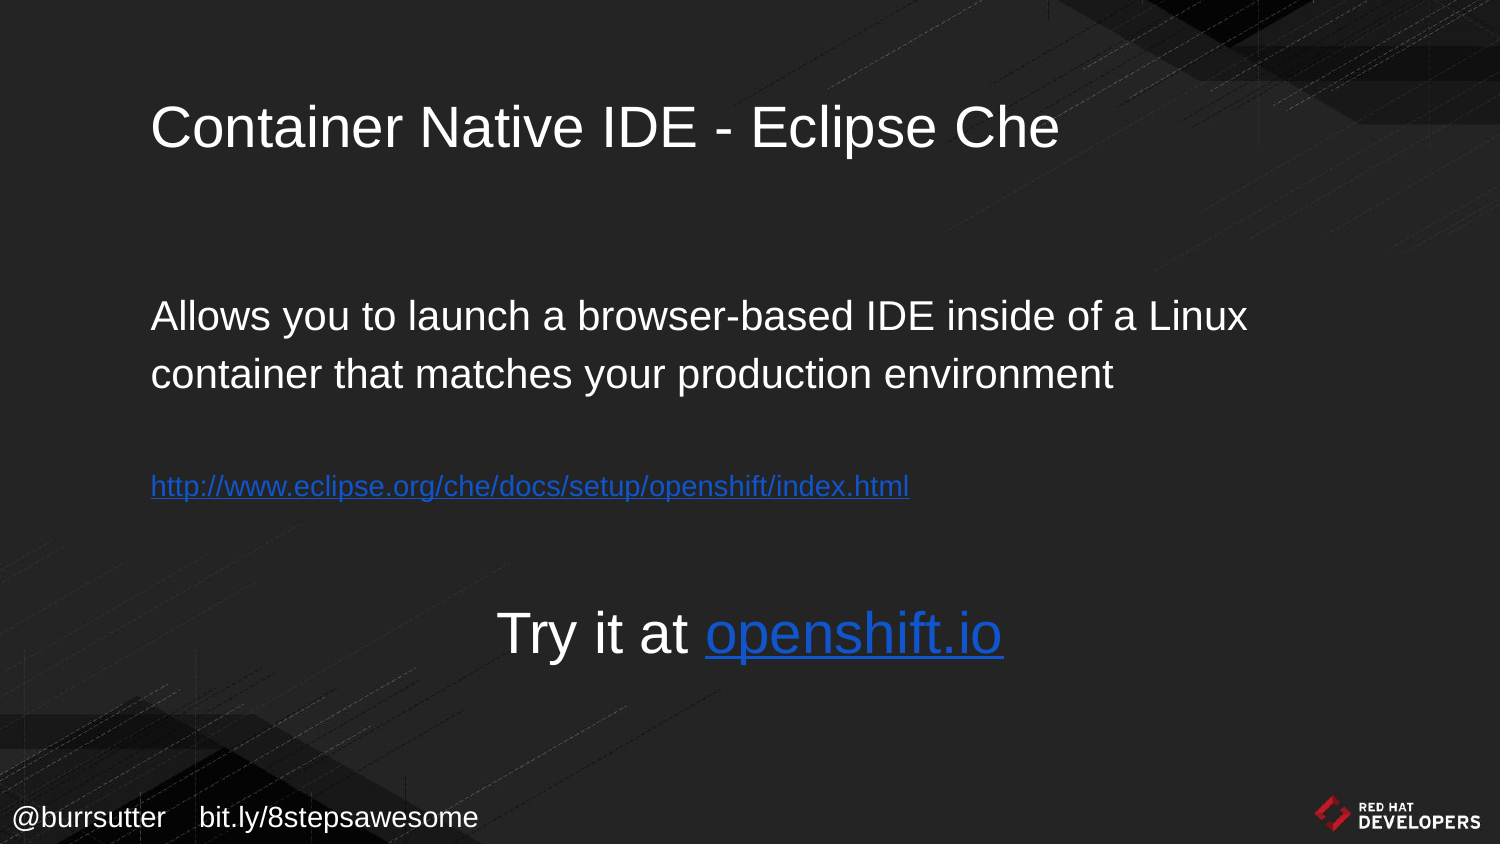

# Container Native IDE - Eclipse Che
Allows you to launch a browser-based IDE inside of a Linux container that matches your production environment

http://www.eclipse.org/che/docs/setup/openshift/index.html

Try it at openshift.io

@burrsutter    bit.ly/8stepsawesome